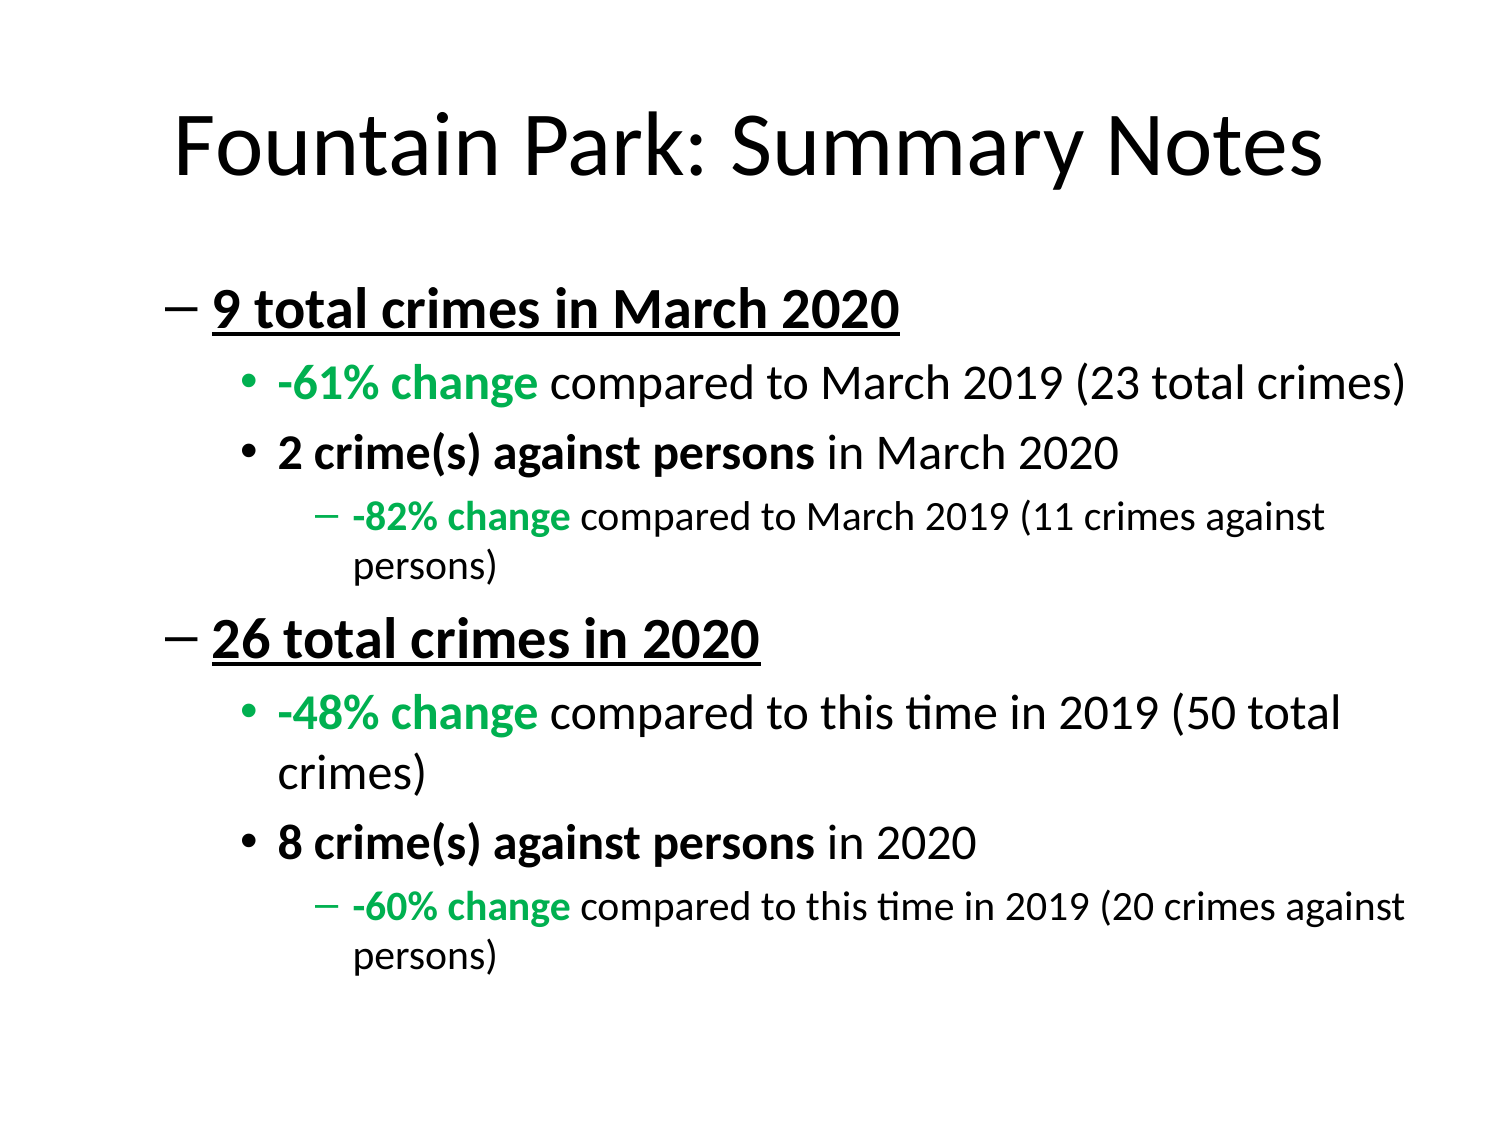

# Fountain Park: Summary Notes
9 total crimes in March 2020
-61% change compared to March 2019 (23 total crimes)
2 crime(s) against persons in March 2020
-82% change compared to March 2019 (11 crimes against persons)
26 total crimes in 2020
-48% change compared to this time in 2019 (50 total crimes)
8 crime(s) against persons in 2020
-60% change compared to this time in 2019 (20 crimes against persons)